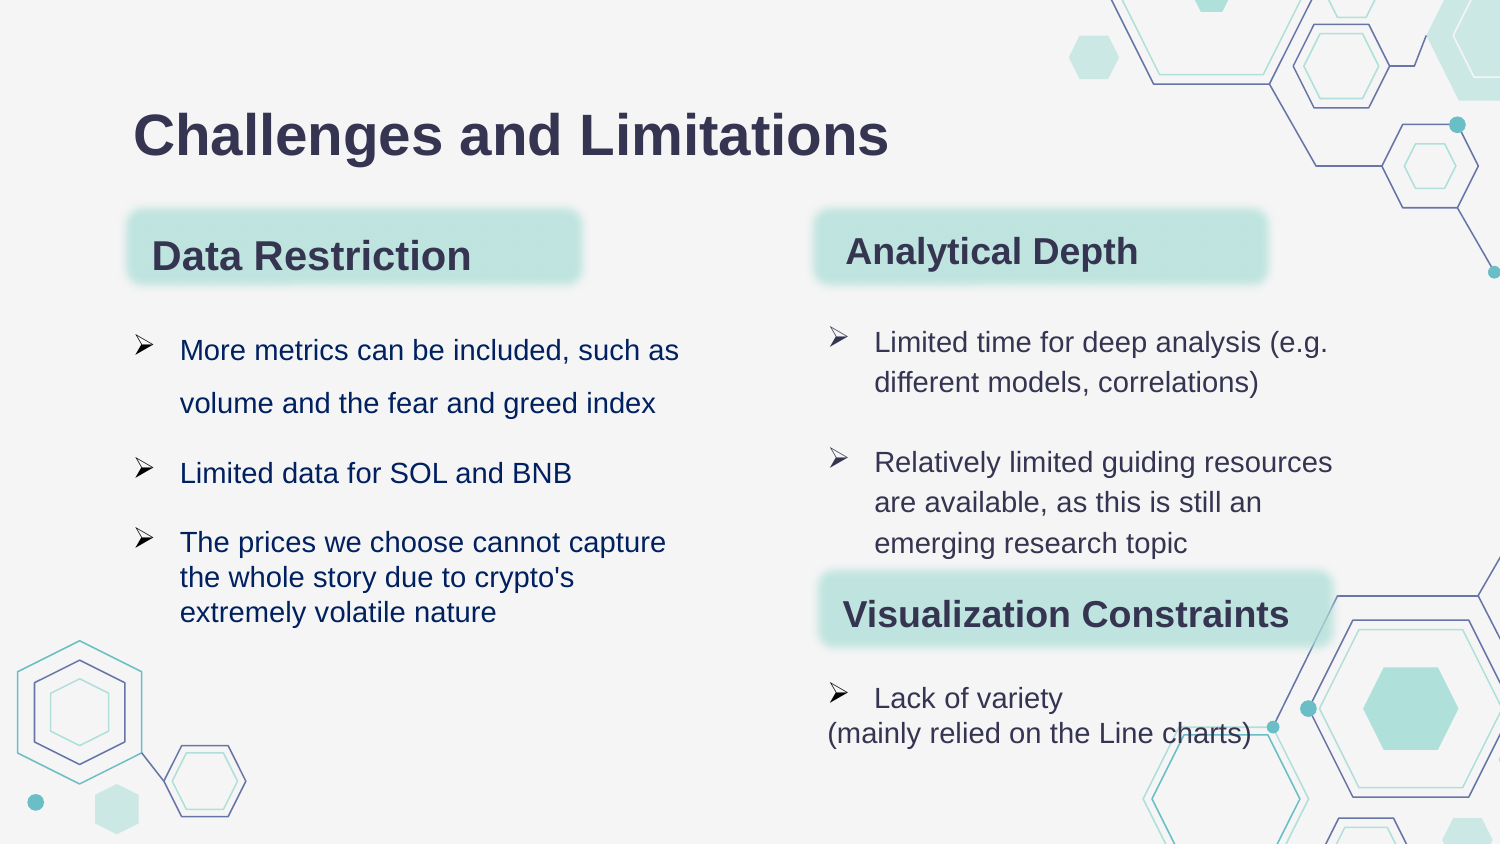

# Challenges and Limitations
Analytical Depth

Data Restriction

Limited time for deep analysis (e.g. different models, correlations)

Relatively limited guiding resources are available, as this is still an emerging research topic
More metrics can be included, such as volume and the fear and greed index

Limited data for SOL and BNB

The prices we choose cannot capture the whole story due to crypto's extremely volatile nature

Visualization Constraints

Lack of variety
(mainly relied on the Line charts)